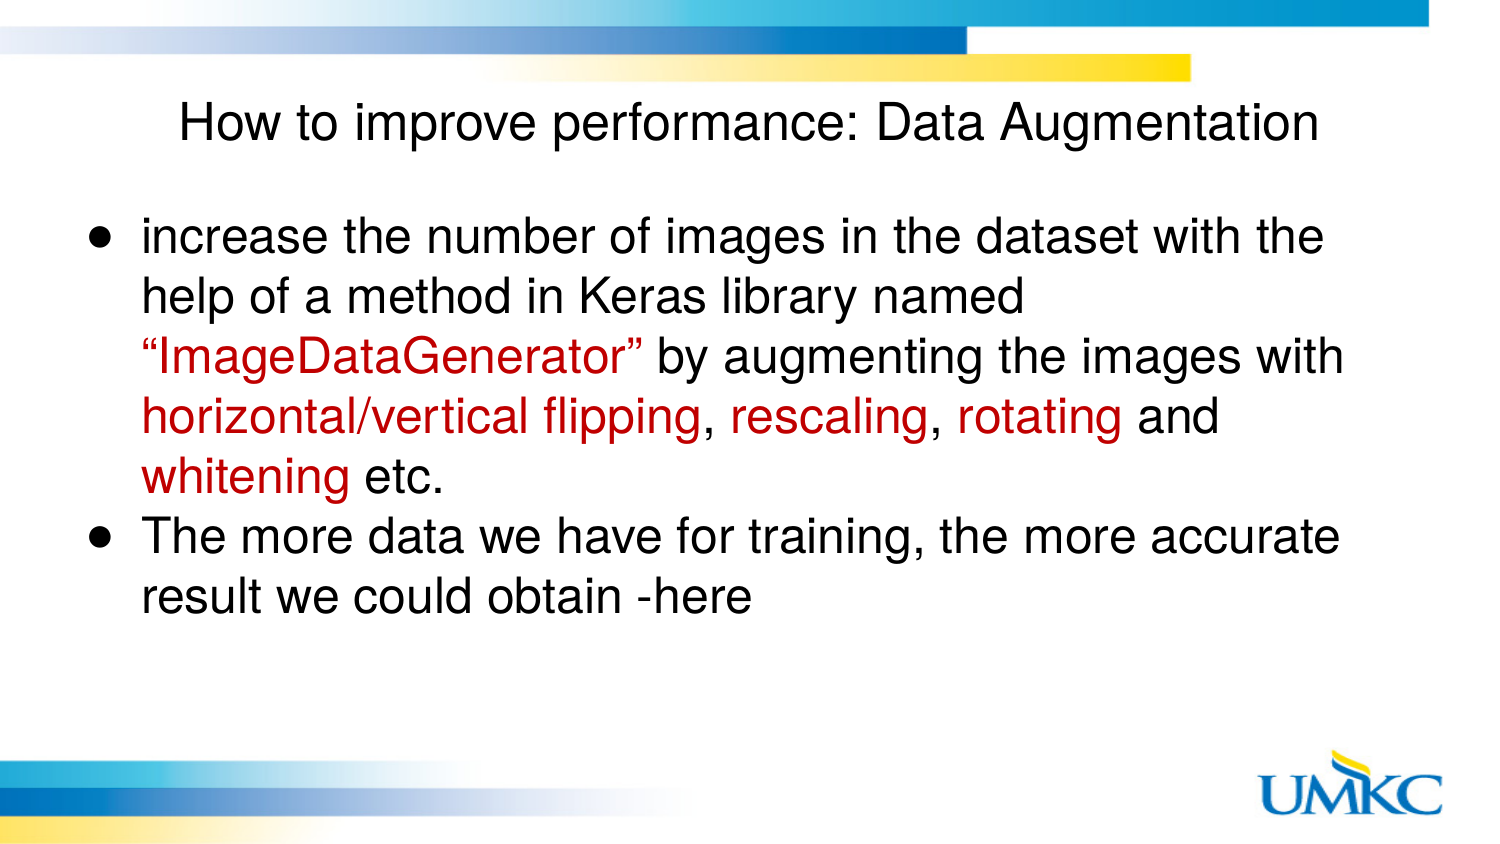

# How to improve performance: Data Augmentation
increase the number of images in the dataset with the help of a method in Keras library named “ImageDataGenerator” by augmenting the images with horizontal/vertical flipping, rescaling, rotating and whitening etc.
The more data we have for training, the more accurate result we could obtain -here